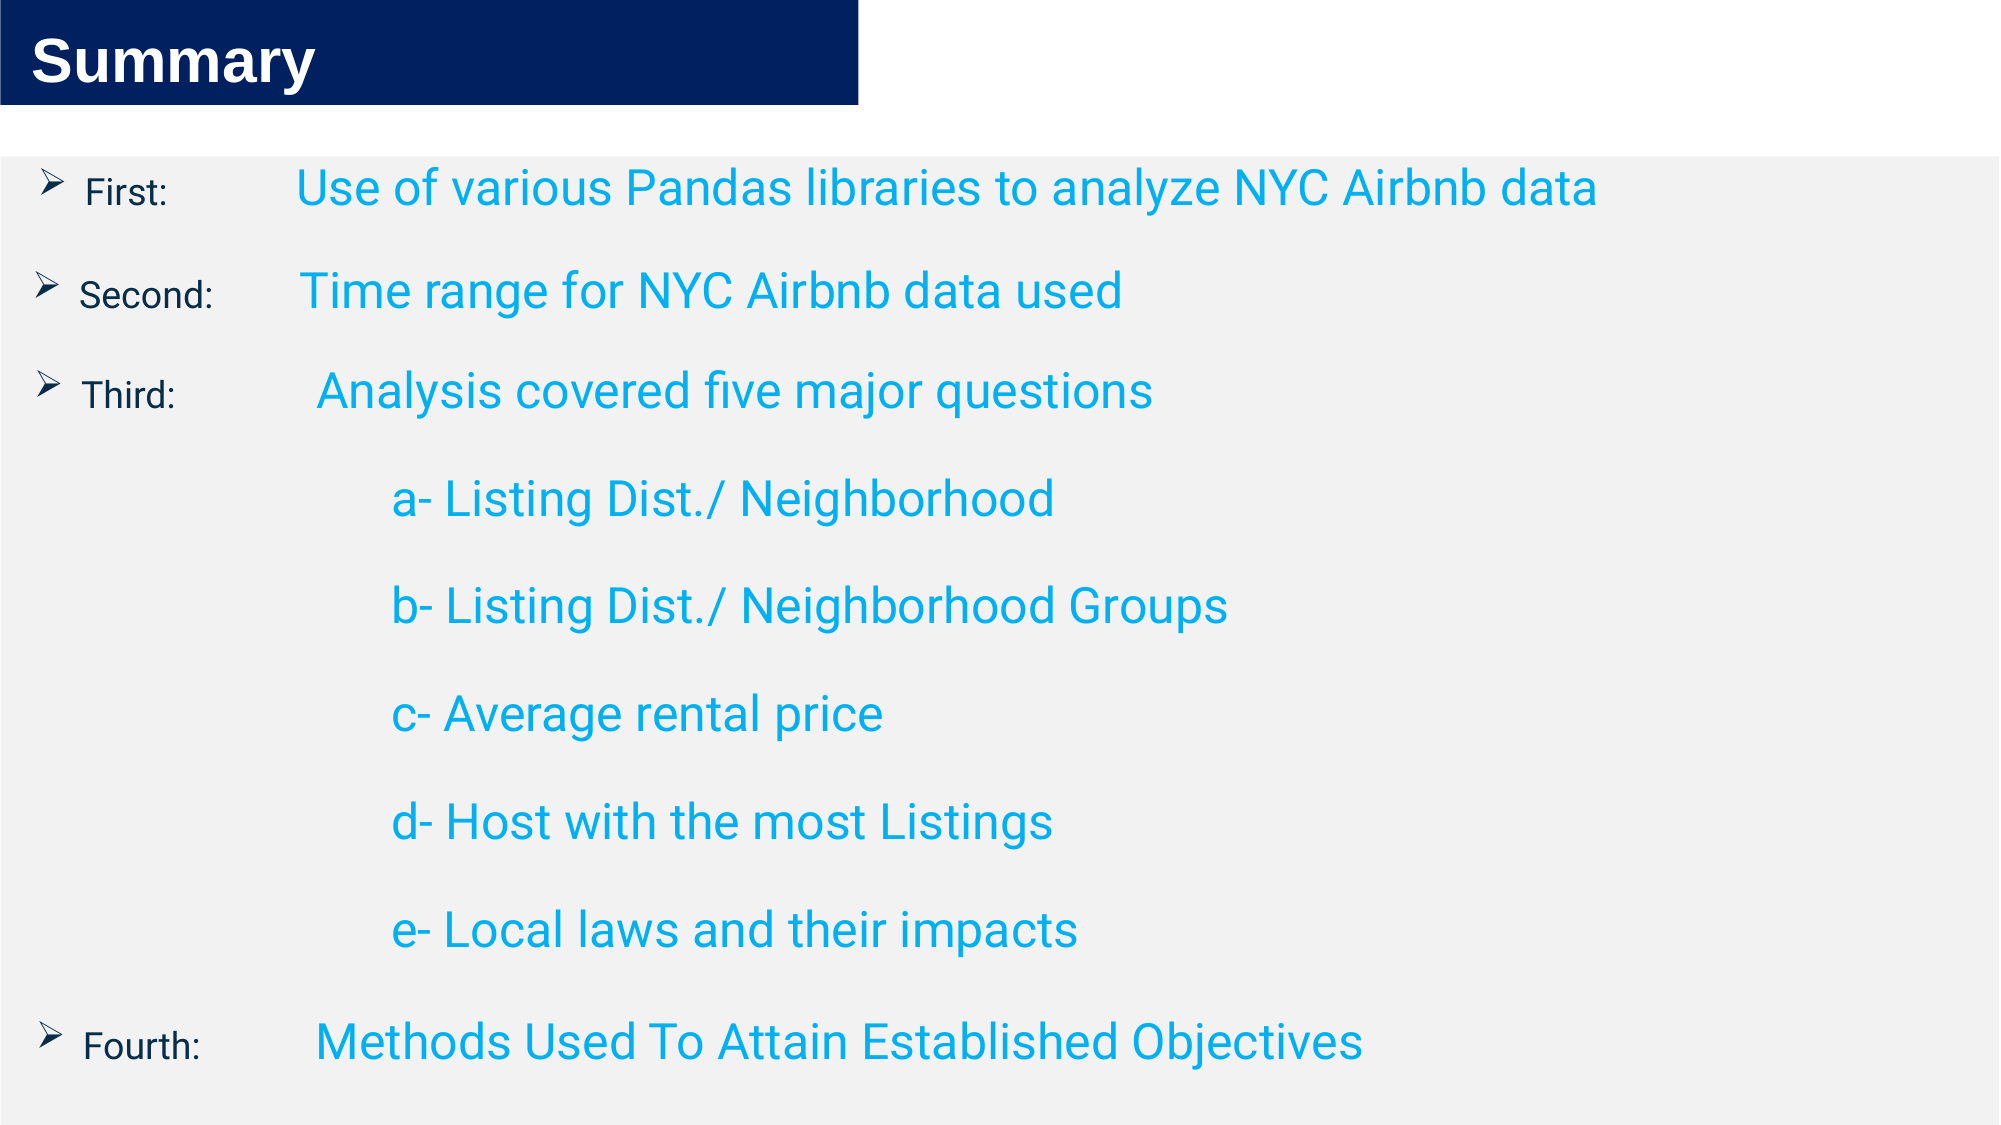

Summary
First:    Use of various Pandas libraries to analyze NYC Airbnb data

Second:   Time range for NYC Airbnb data used
Third:   Analysis covered five major questions

       a- Listing Dist./ Neighborhood

       b- Listing Dist./ Neighborhood Groups

       c- Average rental price

       d- Host with the most Listings

       e- Local laws and their impacts

Fourth:   Methods Used To Attain Established Objectives